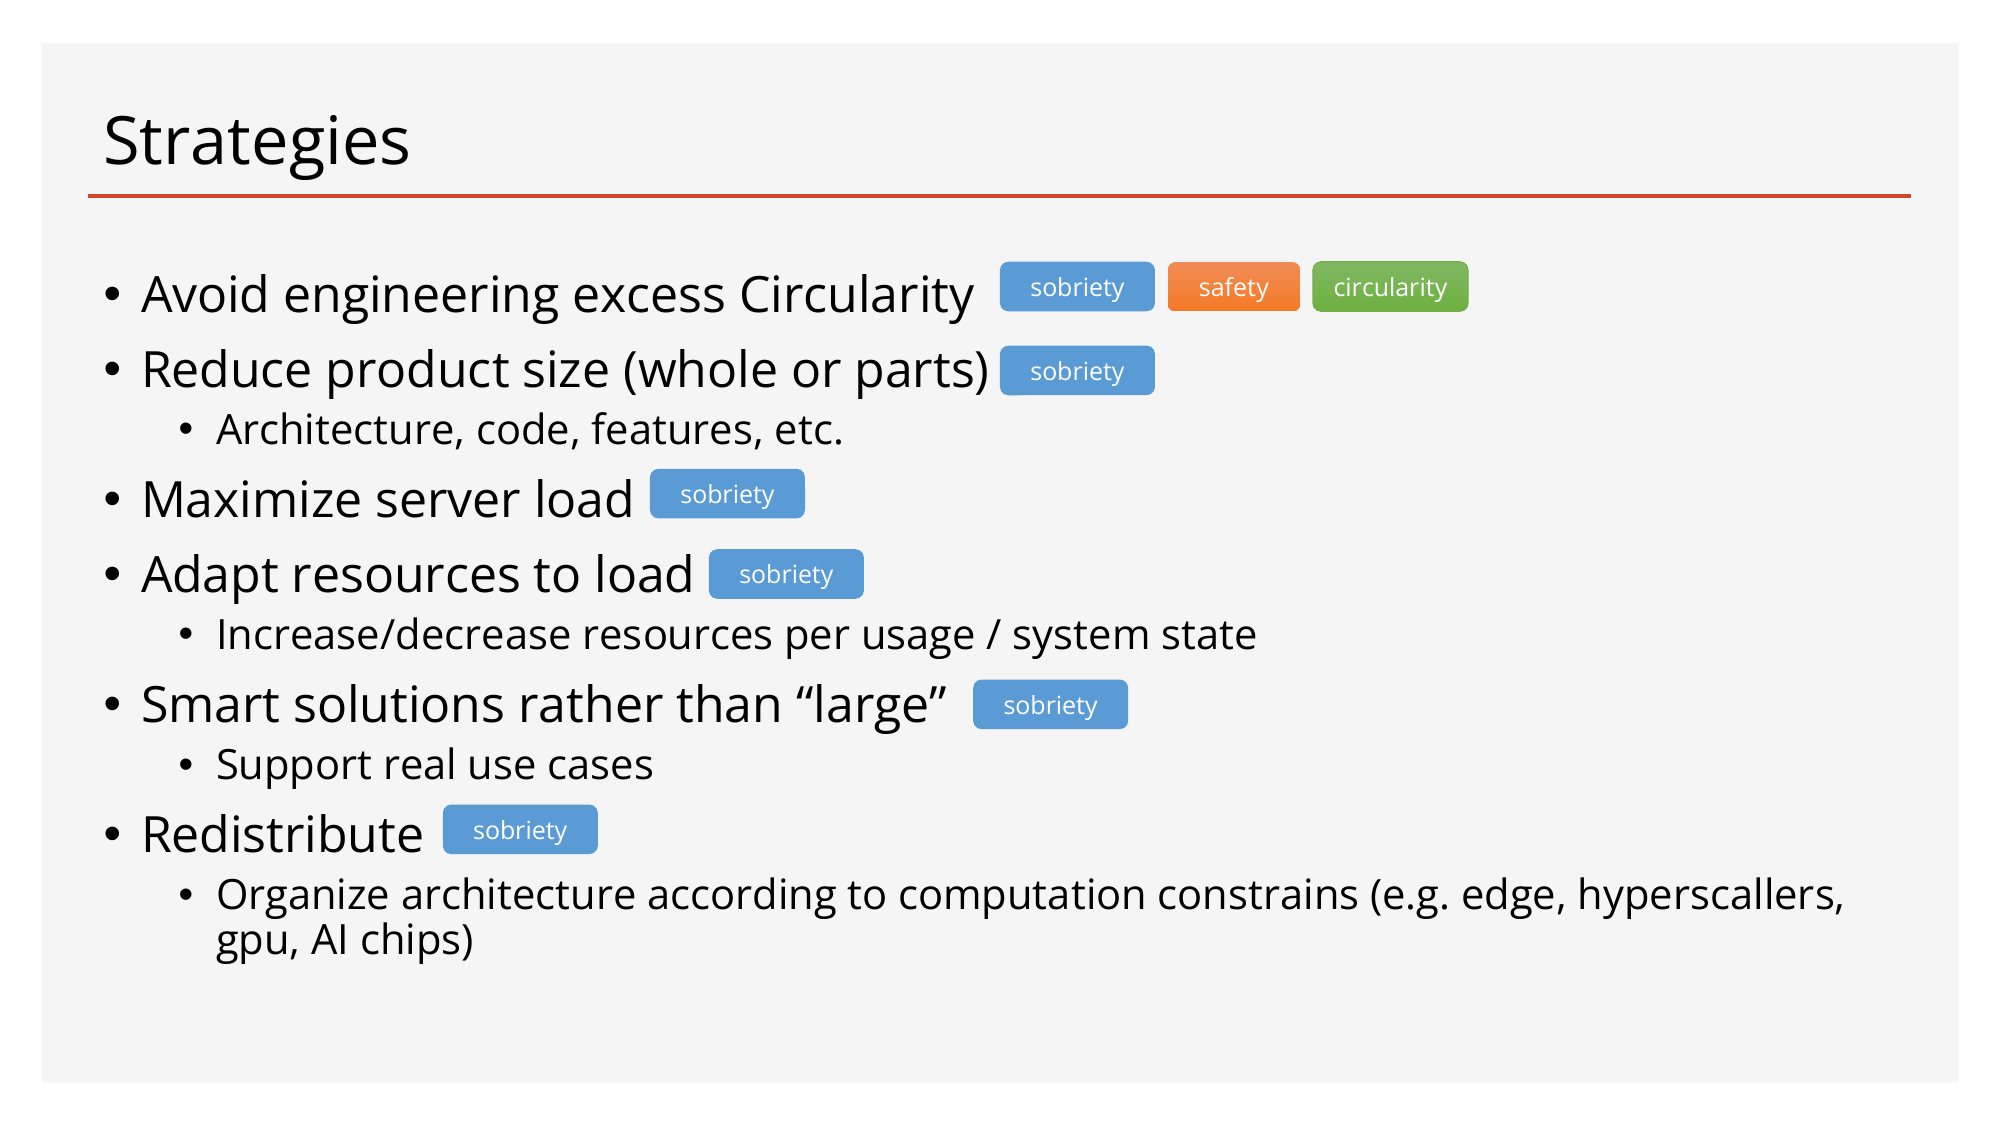

# Strategies
Avoid engineering excess Circularity
Reduce product size (whole or parts)
Architecture, code, features, etc.
Maximize server load
Adapt resources to load
Increase/decrease resources per usage / system state
Smart solutions rather than “large”
Support real use cases
Redistribute
Organize architecture according to computation constrains (e.g. edge, hyperscallers, gpu, AI chips)
circularity
sobriety
safety
sobriety
sobriety
sobriety
sobriety
sobriety